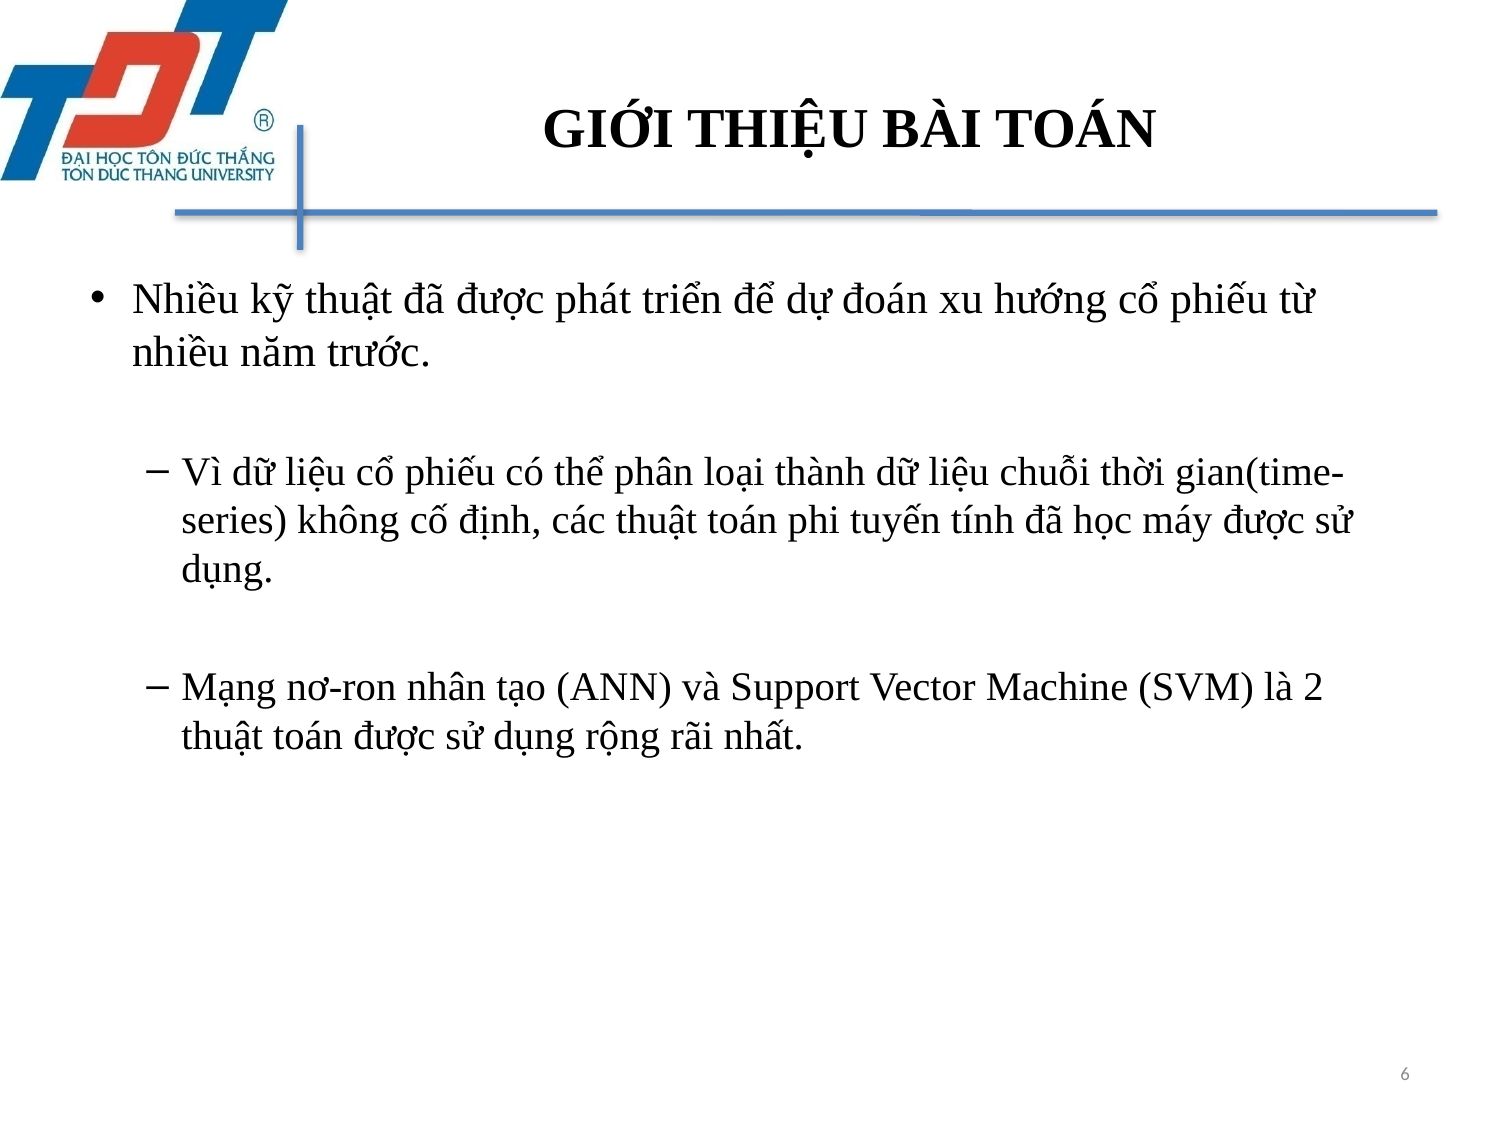

# GIỚI THIỆU BÀI TOÁN
Nhiều kỹ thuật đã được phát triển để dự đoán xu hướng cổ phiếu từ nhiều năm trước.

Vì dữ liệu cổ phiếu có thể phân loại thành dữ liệu chuỗi thời gian(time-series) không cố định, các thuật toán phi tuyến tính đã học máy được sử dụng.

Mạng nơ-ron nhân tạo (ANN) và Support Vector Machine (SVM) là 2 thuật toán được sử dụng rộng rãi nhất.

6